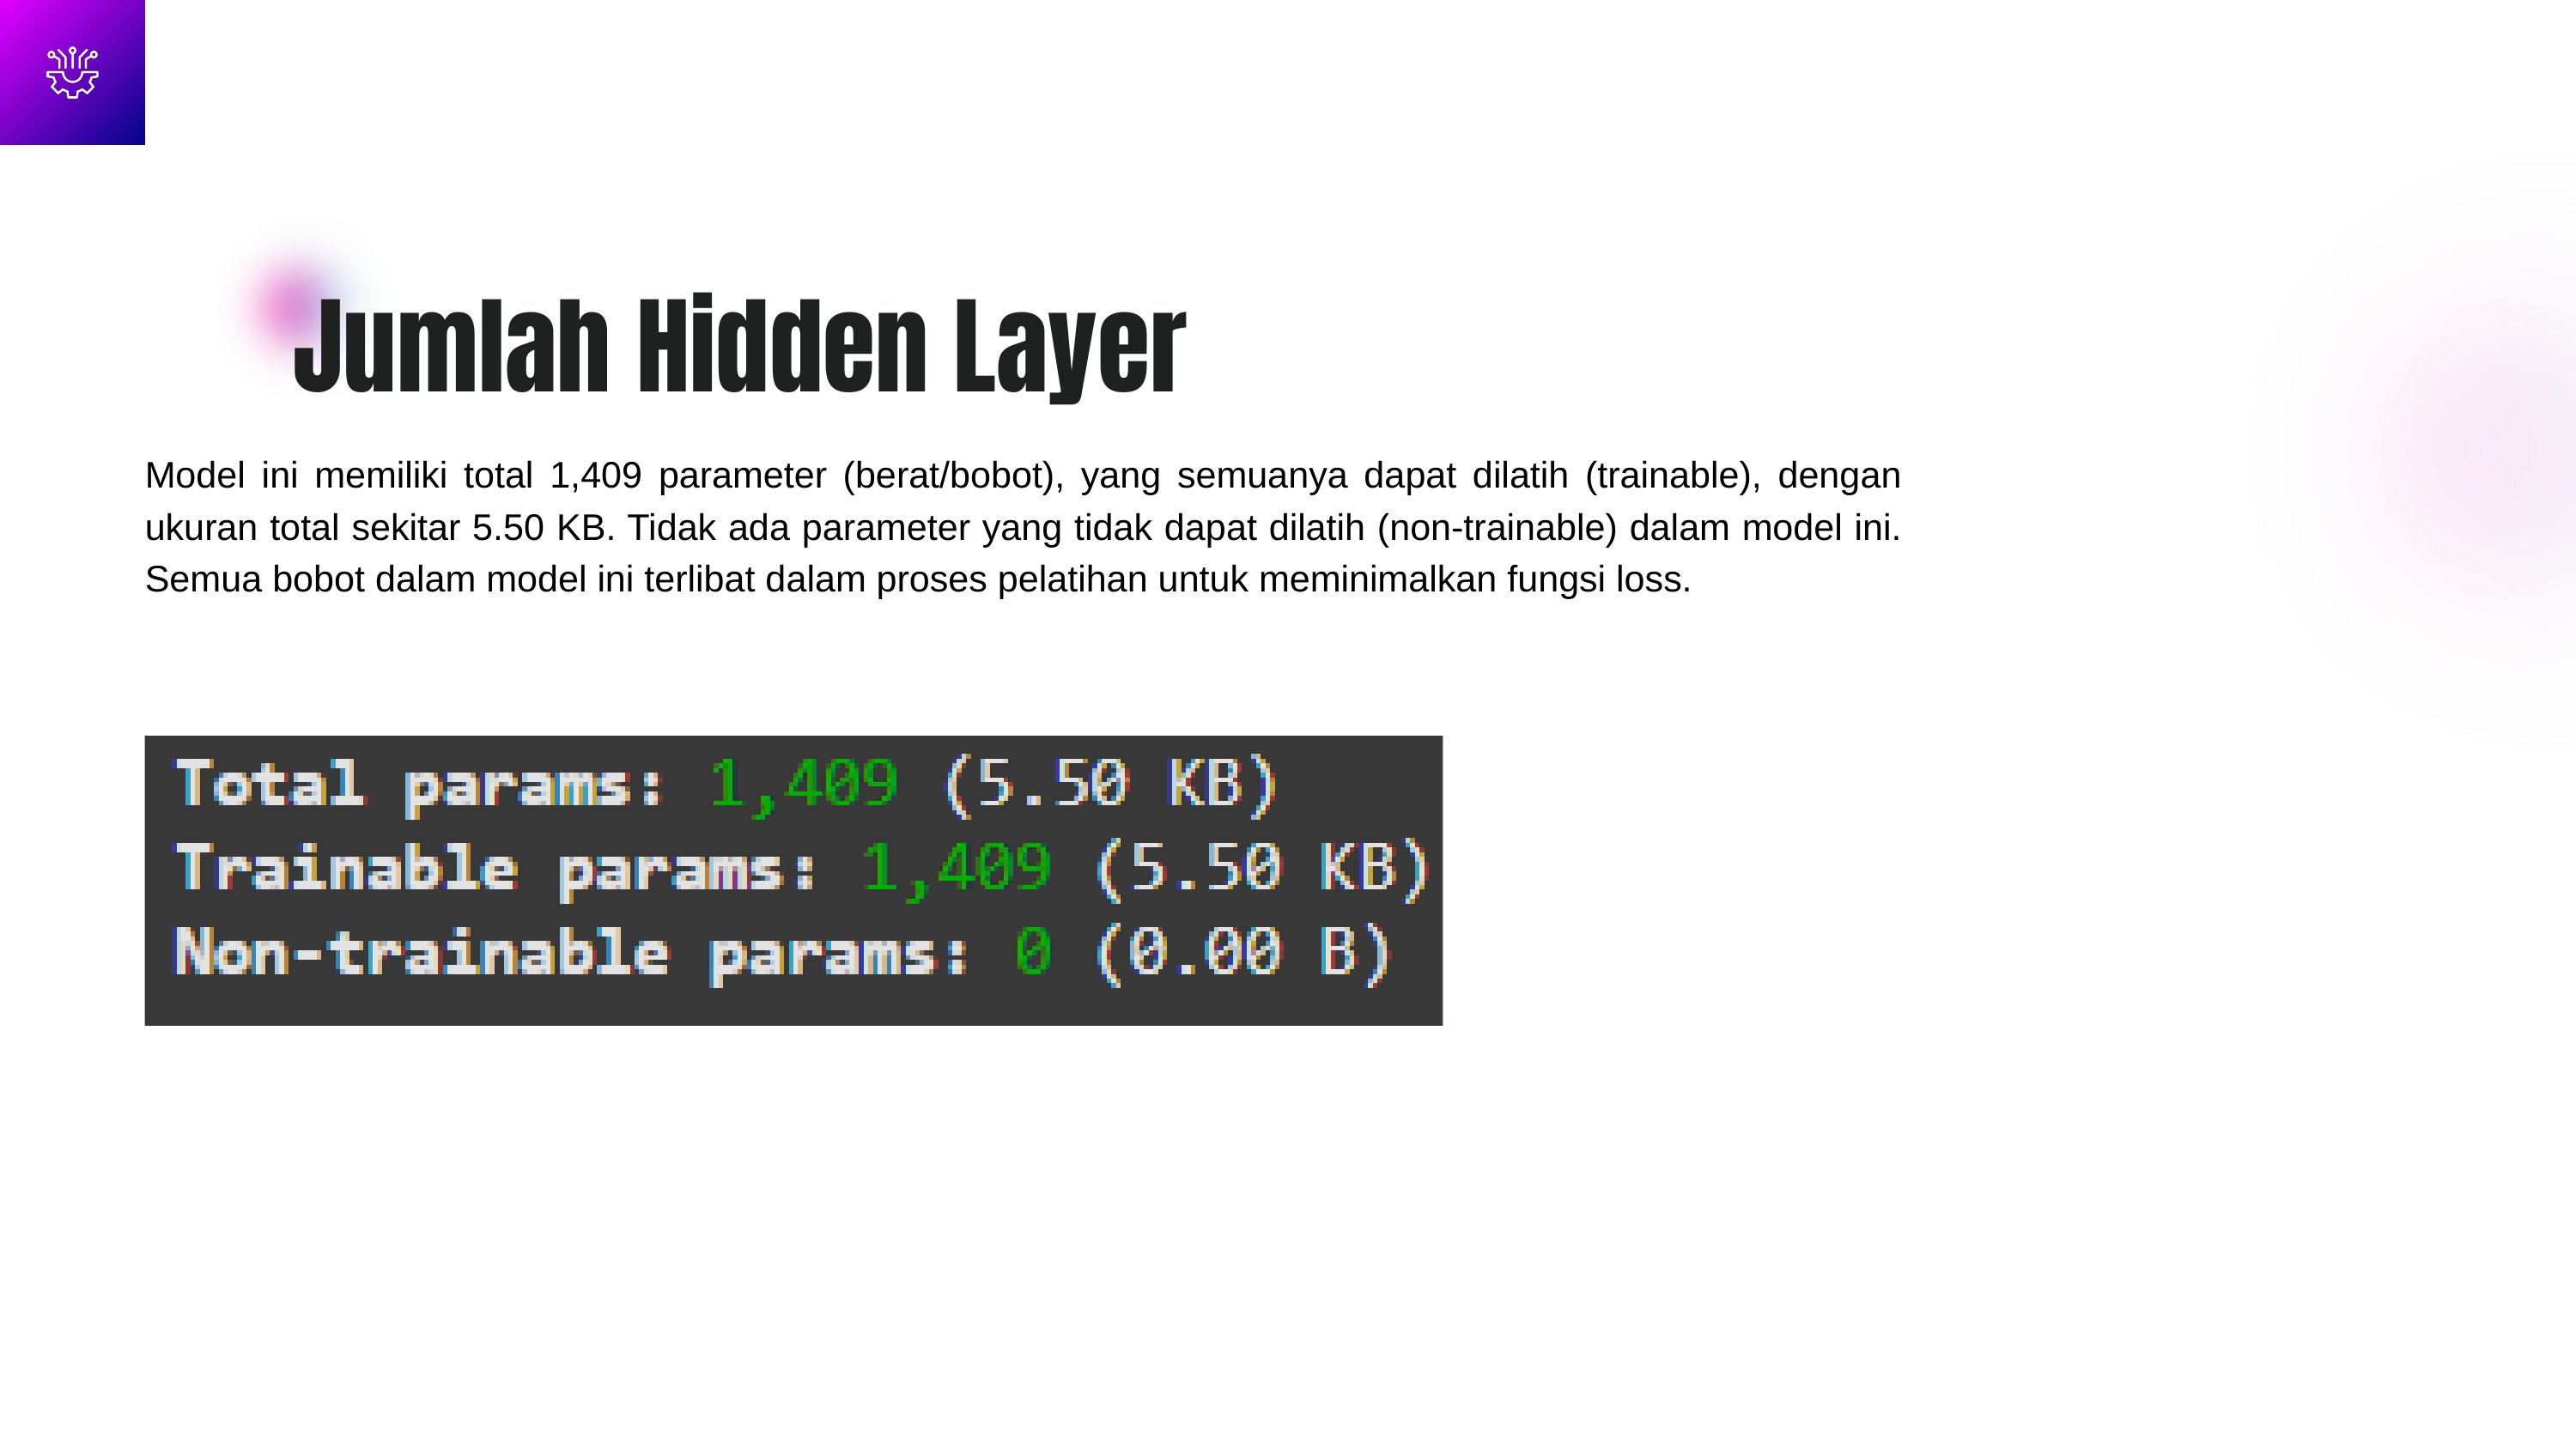

Jumlah Hidden Layer
Model ini memiliki total 1,409 parameter (berat/bobot), yang semuanya dapat dilatih (trainable), dengan ukuran total sekitar 5.50 KB. Tidak ada parameter yang tidak dapat dilatih (non-trainable) dalam model ini. Semua bobot dalam model ini terlibat dalam proses pelatihan untuk meminimalkan fungsi loss.

06